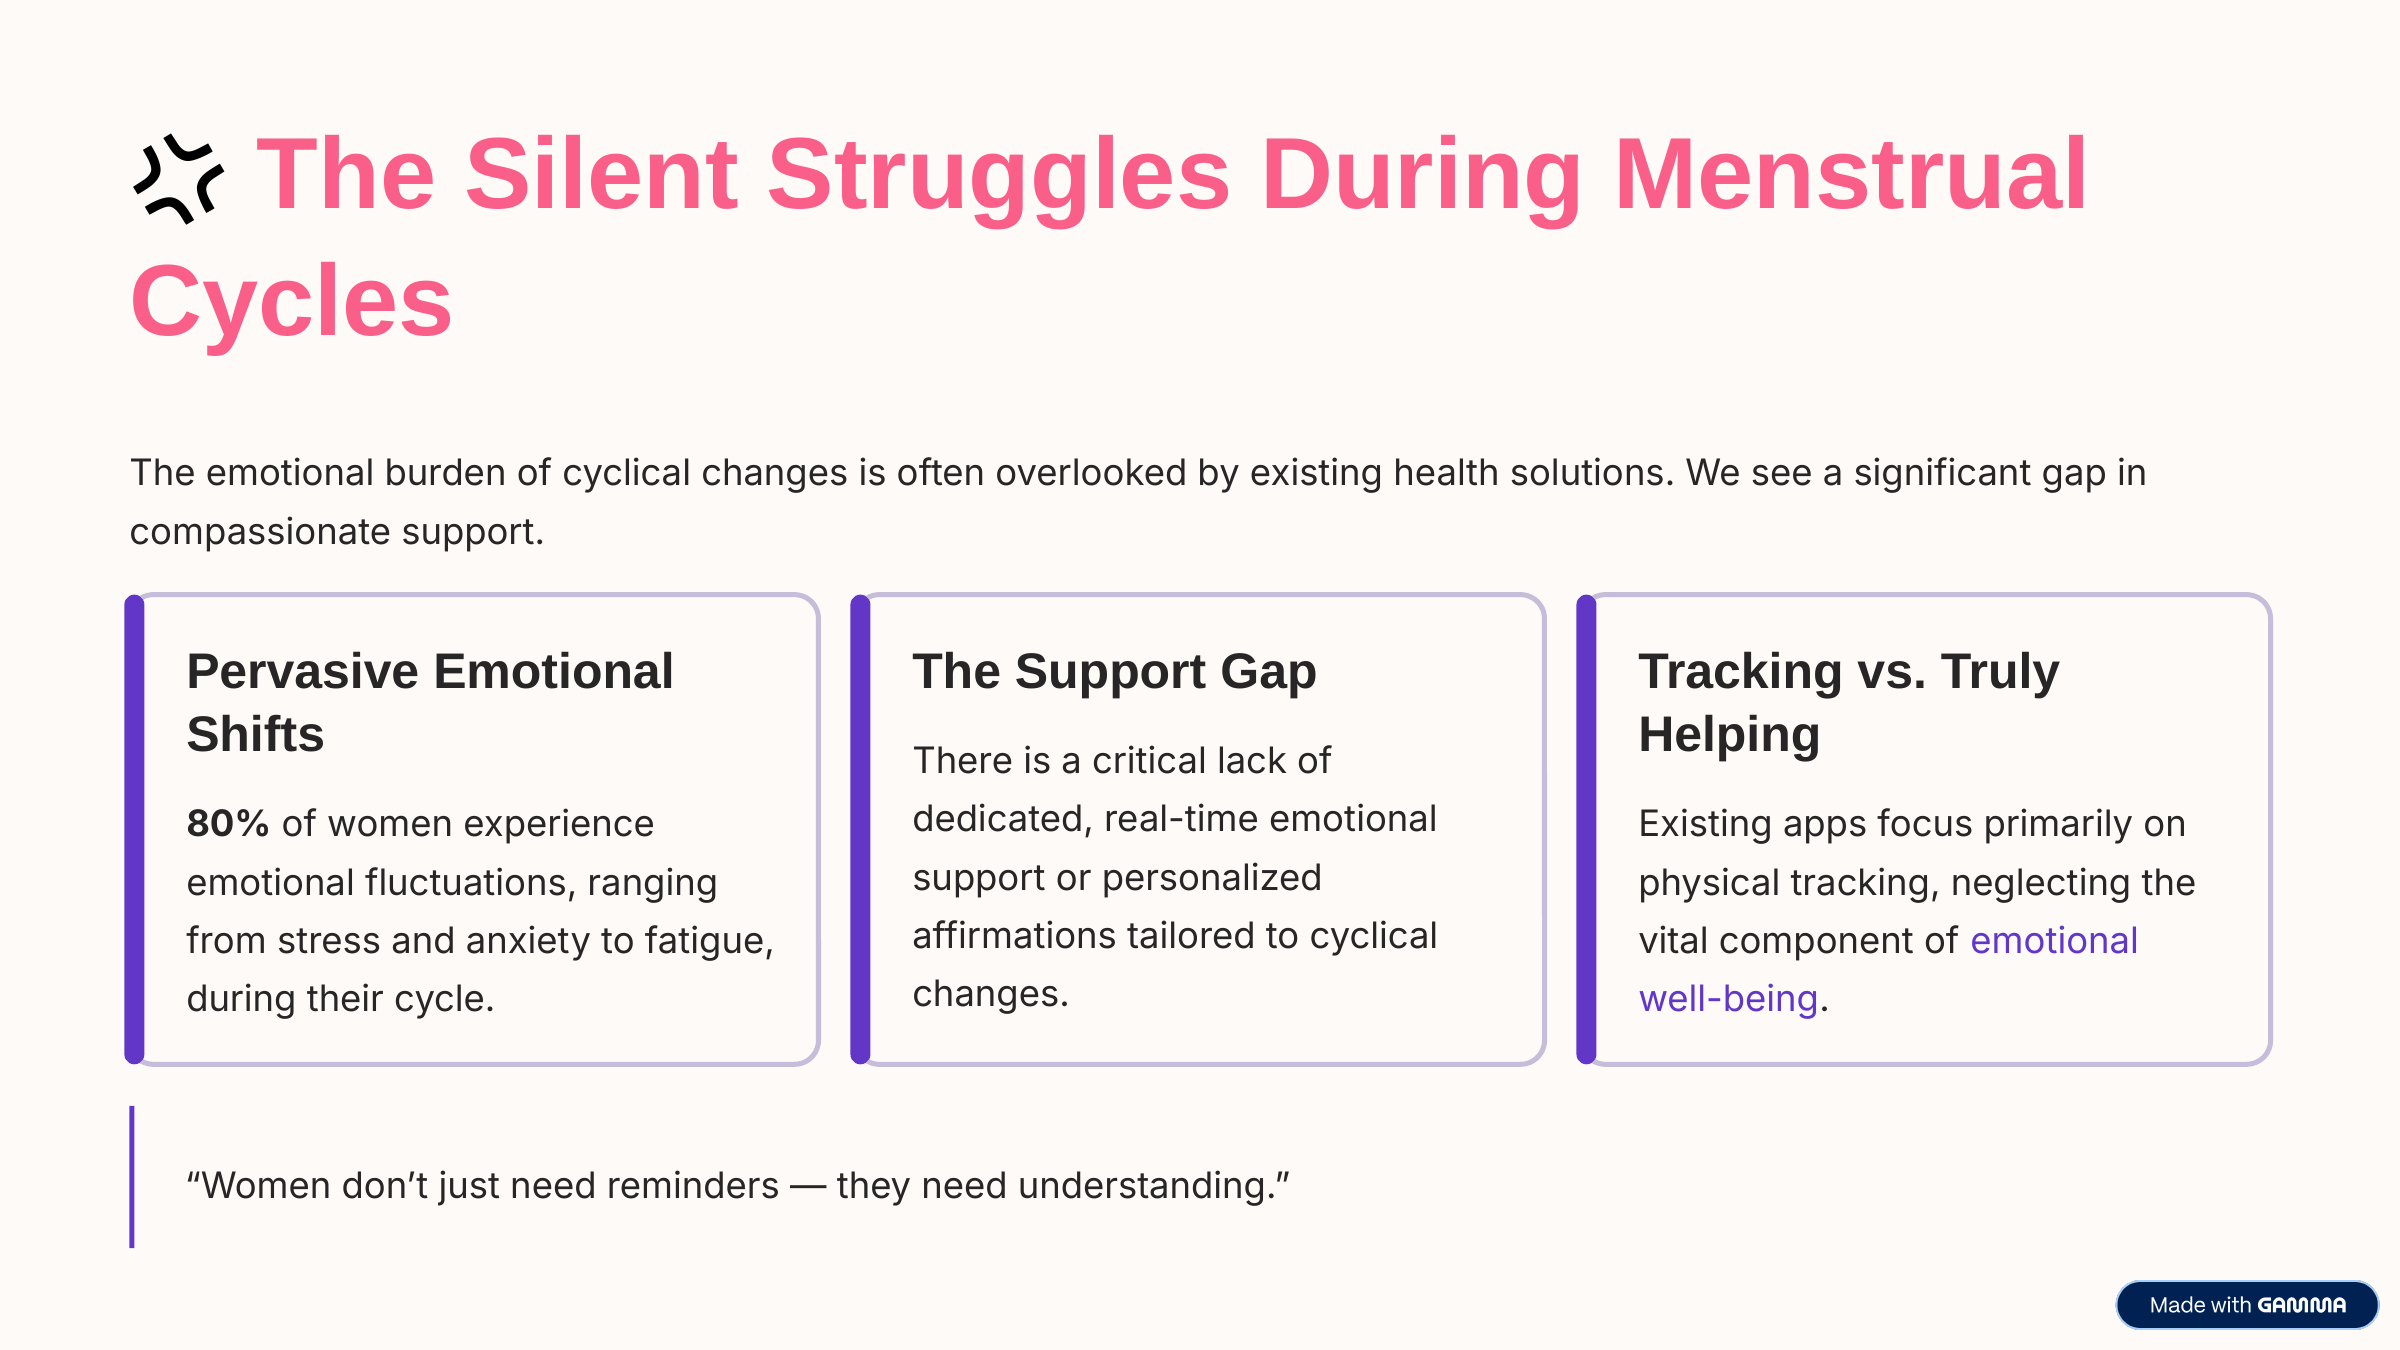

💢 The Silent Struggles During Menstrual Cycles
The emotional burden of cyclical changes is often overlooked by existing health solutions. We see a significant gap in compassionate support.

Pervasive Emotional Shifts
The Support Gap
Tracking vs. Truly Helping
There is a critical lack of dedicated, real-time emotional support or personalized affirmations tailored to cyclical changes.
80% of women experience emotional fluctuations, ranging from stress and anxiety to fatigue, during their cycle.
Existing apps focus primarily on physical tracking, neglecting the vital component of emotional well-being.

“Women don’t just need reminders — they need understanding.”